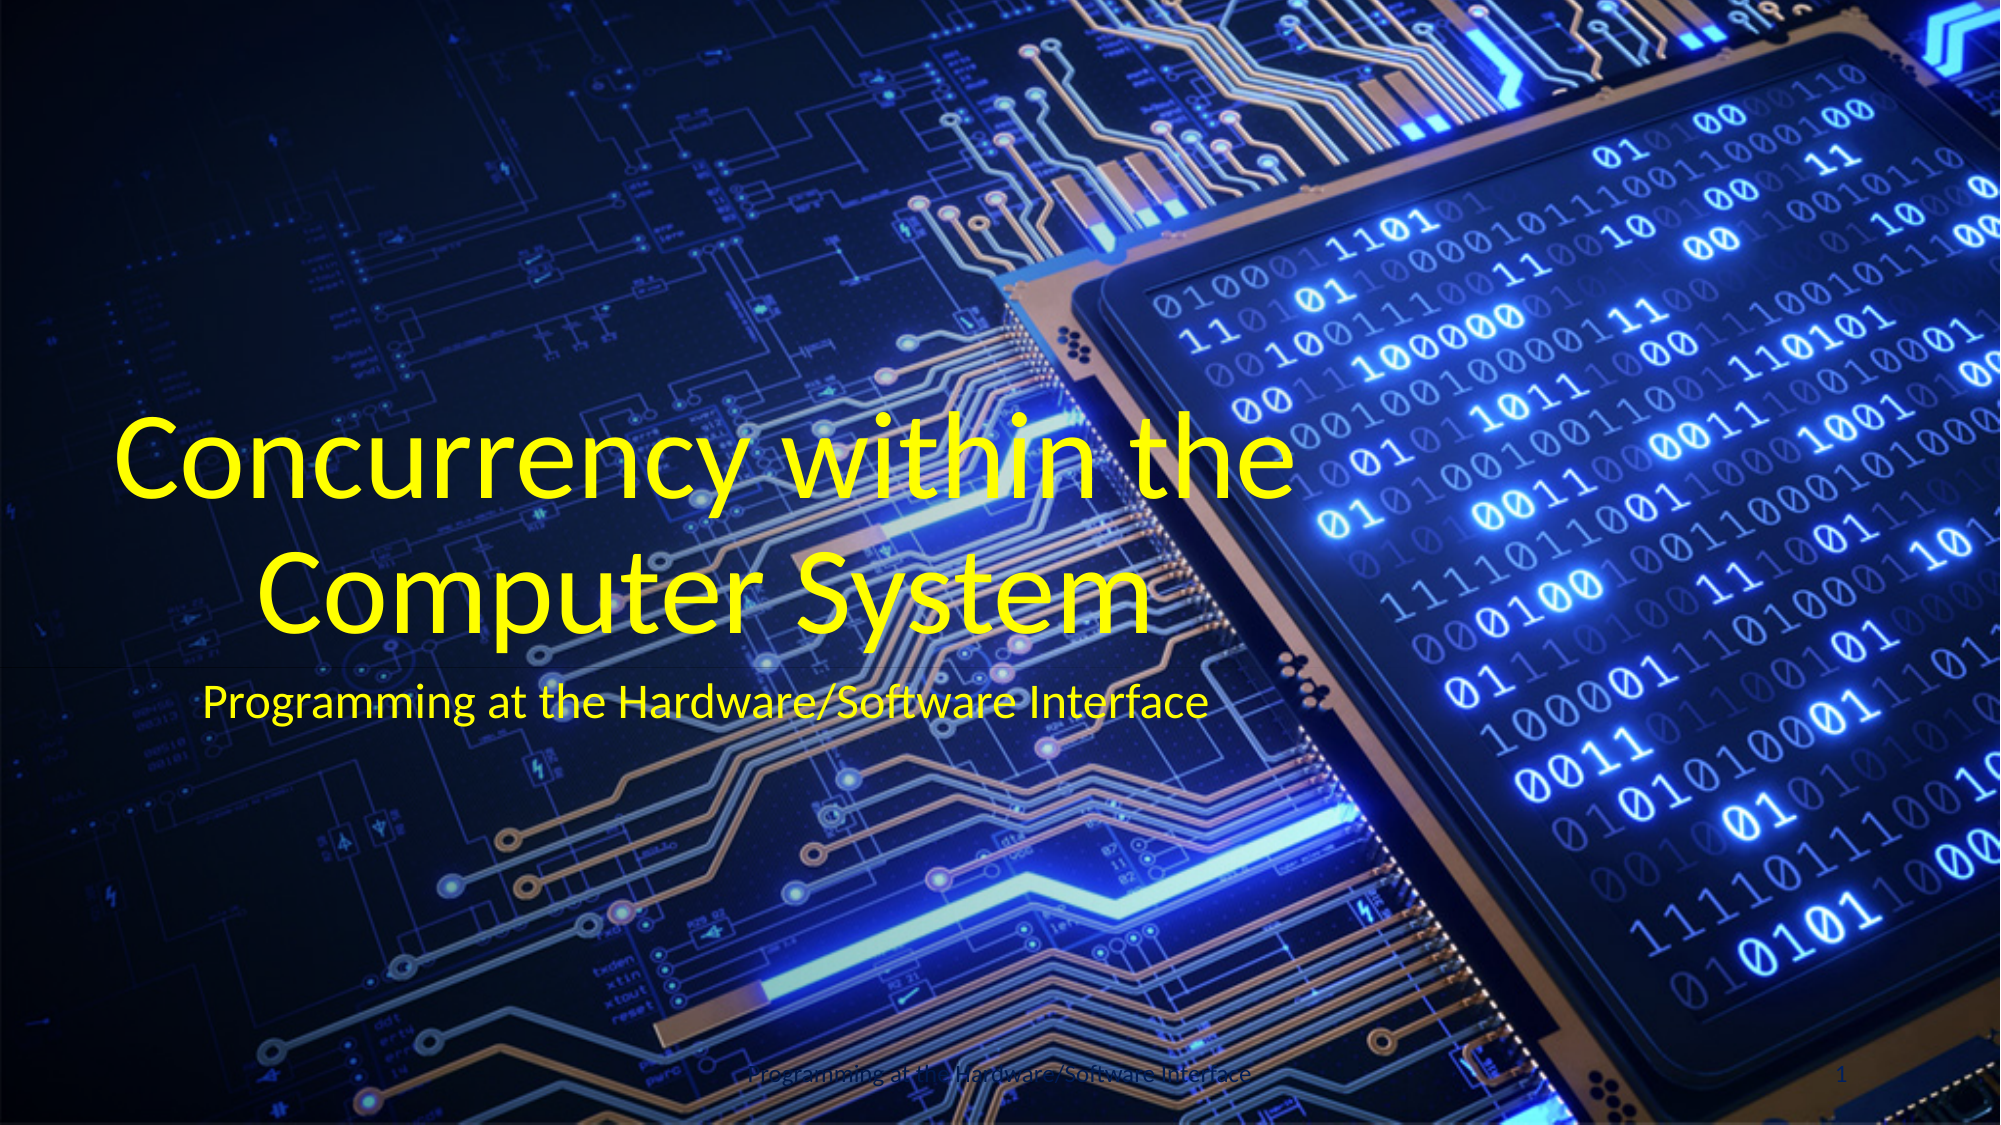

# Concurrency within the Computer System
Programming at the Hardware/Software Interface
Programming at the Hardware/Software Interface
1